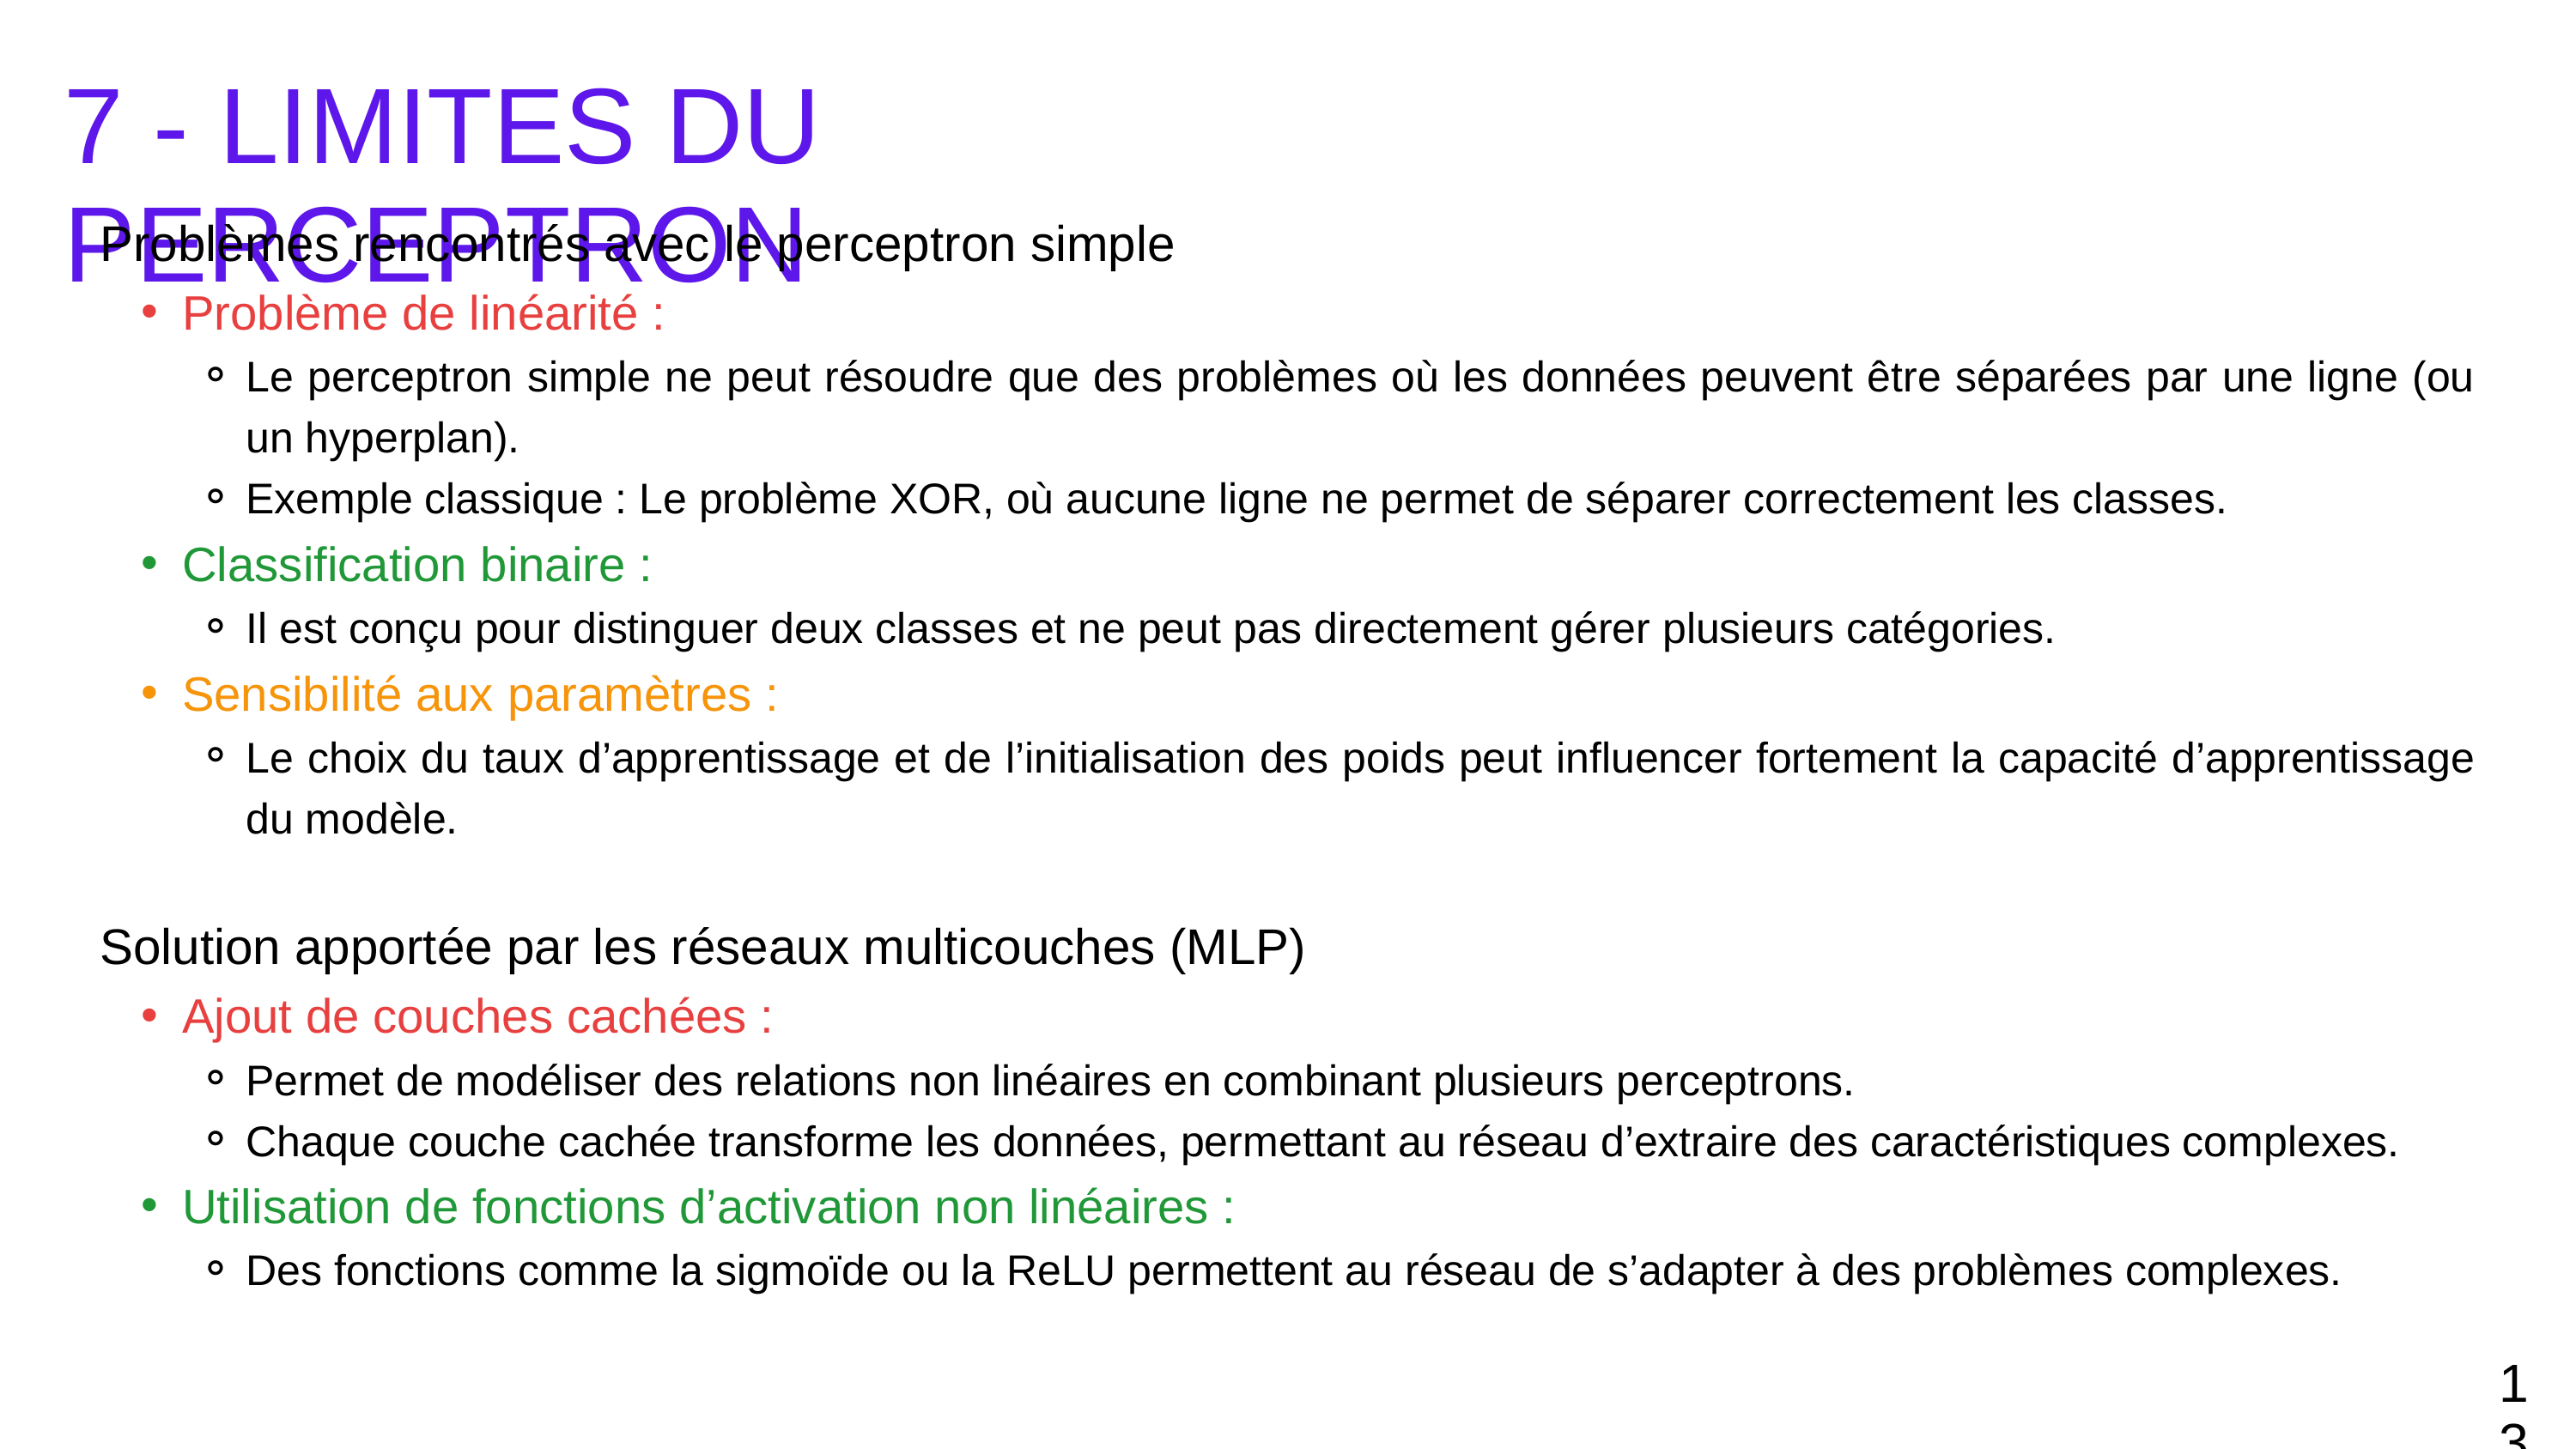

7 - LIMITES DU PERCEPTRON
Problèmes rencontrés avec le perceptron simple
Problème de linéarité :
Le perceptron simple ne peut résoudre que des problèmes où les données peuvent être séparées par une ligne (ou un hyperplan).
Exemple classique : Le problème XOR, où aucune ligne ne permet de séparer correctement les classes.
Classification binaire :
Il est conçu pour distinguer deux classes et ne peut pas directement gérer plusieurs catégories.
Sensibilité aux paramètres :
Le choix du taux d’apprentissage et de l’initialisation des poids peut influencer fortement la capacité d’apprentissage du modèle.

Solution apportée par les réseaux multicouches (MLP)
Ajout de couches cachées :
Permet de modéliser des relations non linéaires en combinant plusieurs perceptrons.
Chaque couche cachée transforme les données, permettant au réseau d’extraire des caractéristiques complexes.
Utilisation de fonctions d’activation non linéaires :
Des fonctions comme la sigmoïde ou la ReLU permettent au réseau de s’adapter à des problèmes complexes.
13